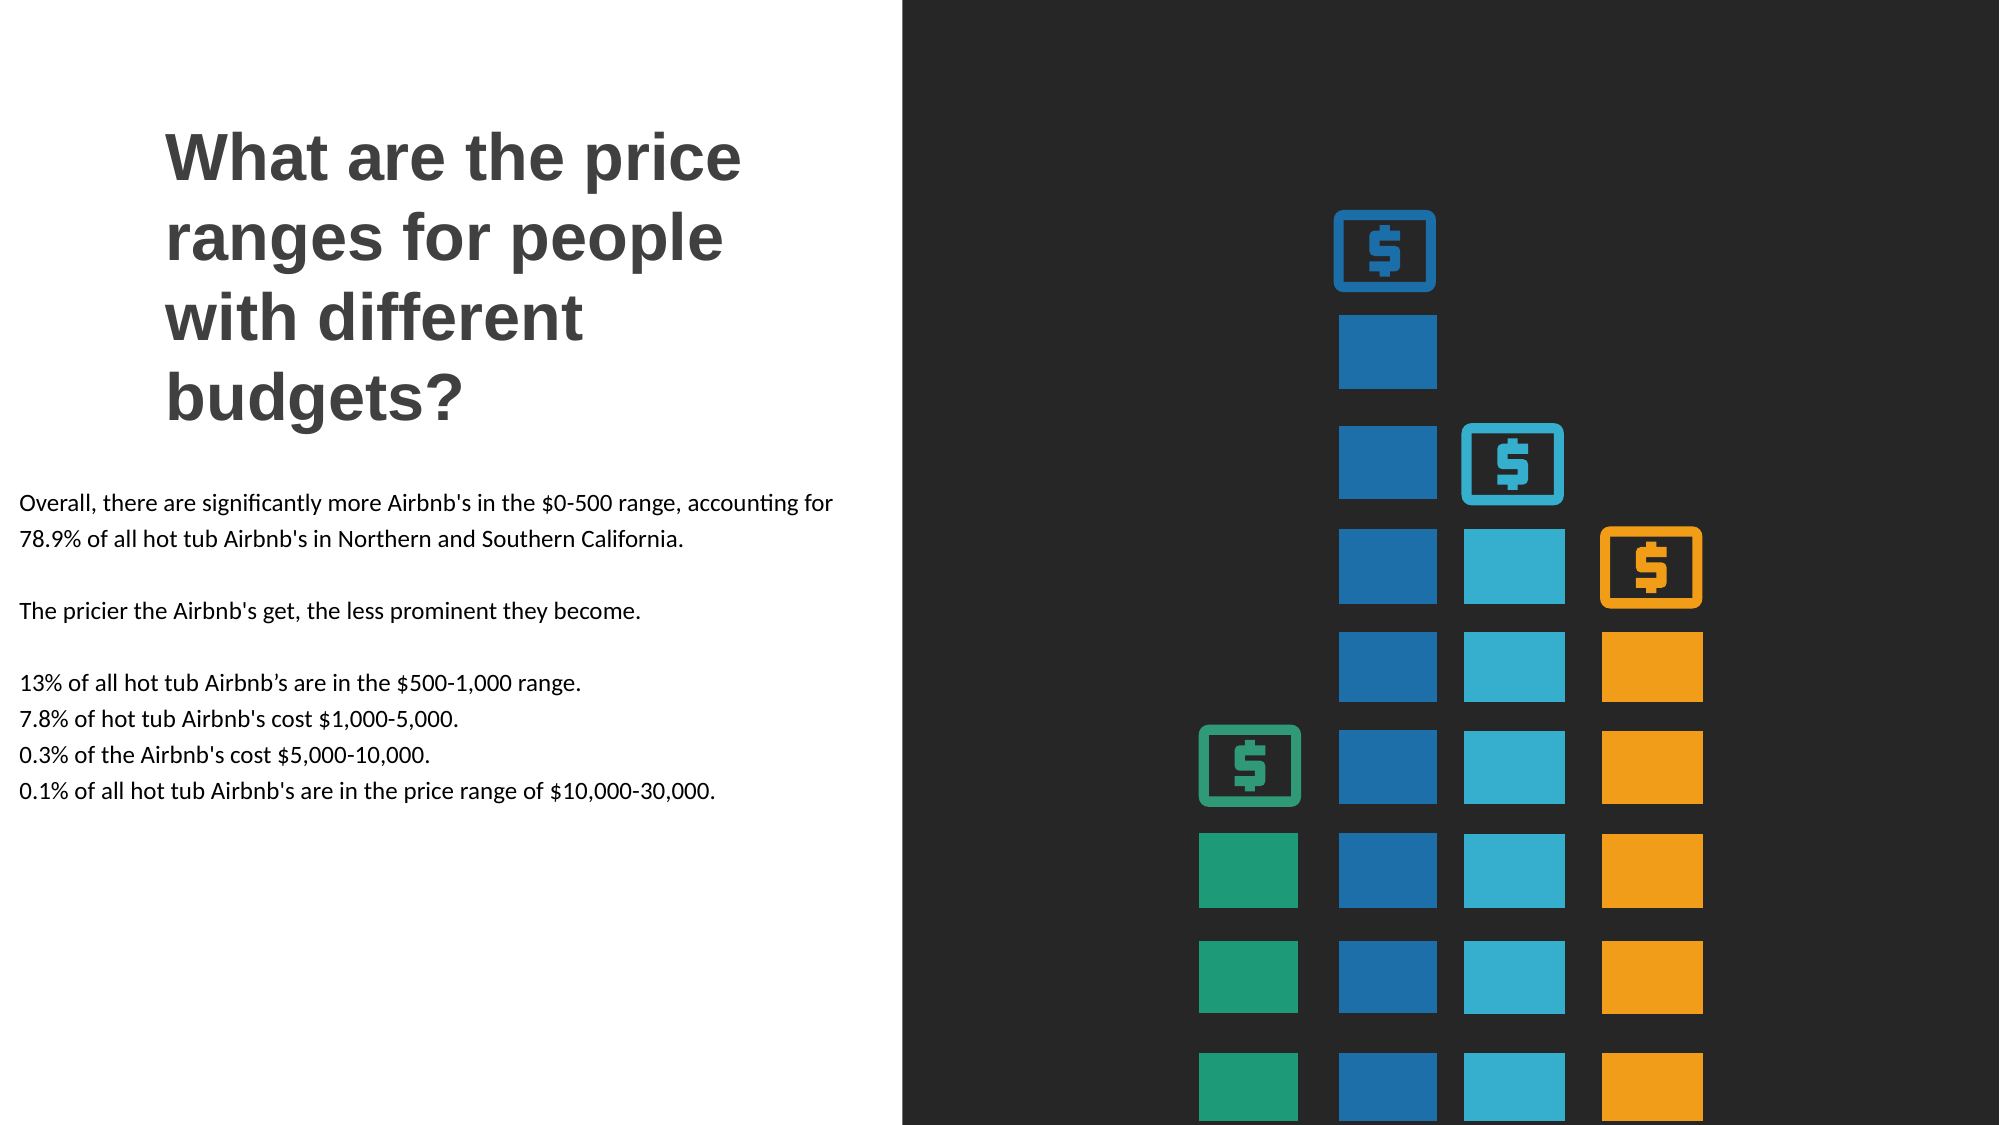

What are the price ranges for people with different budgets?

Overall, there are significantly more Airbnb's in the $0-500 range, accounting for 78.9% of all hot tub Airbnb's in Northern and Southern California.

The pricier the Airbnb's get, the less prominent they become.

13% of all hot tub Airbnb’s are in the $500-1,000 range.
7.8% of hot tub Airbnb's cost $1,000-5,000.
0.3% of the Airbnb's cost $5,000-10,000.
0.1% of all hot tub Airbnb's are in the price range of $10,000-30,000.